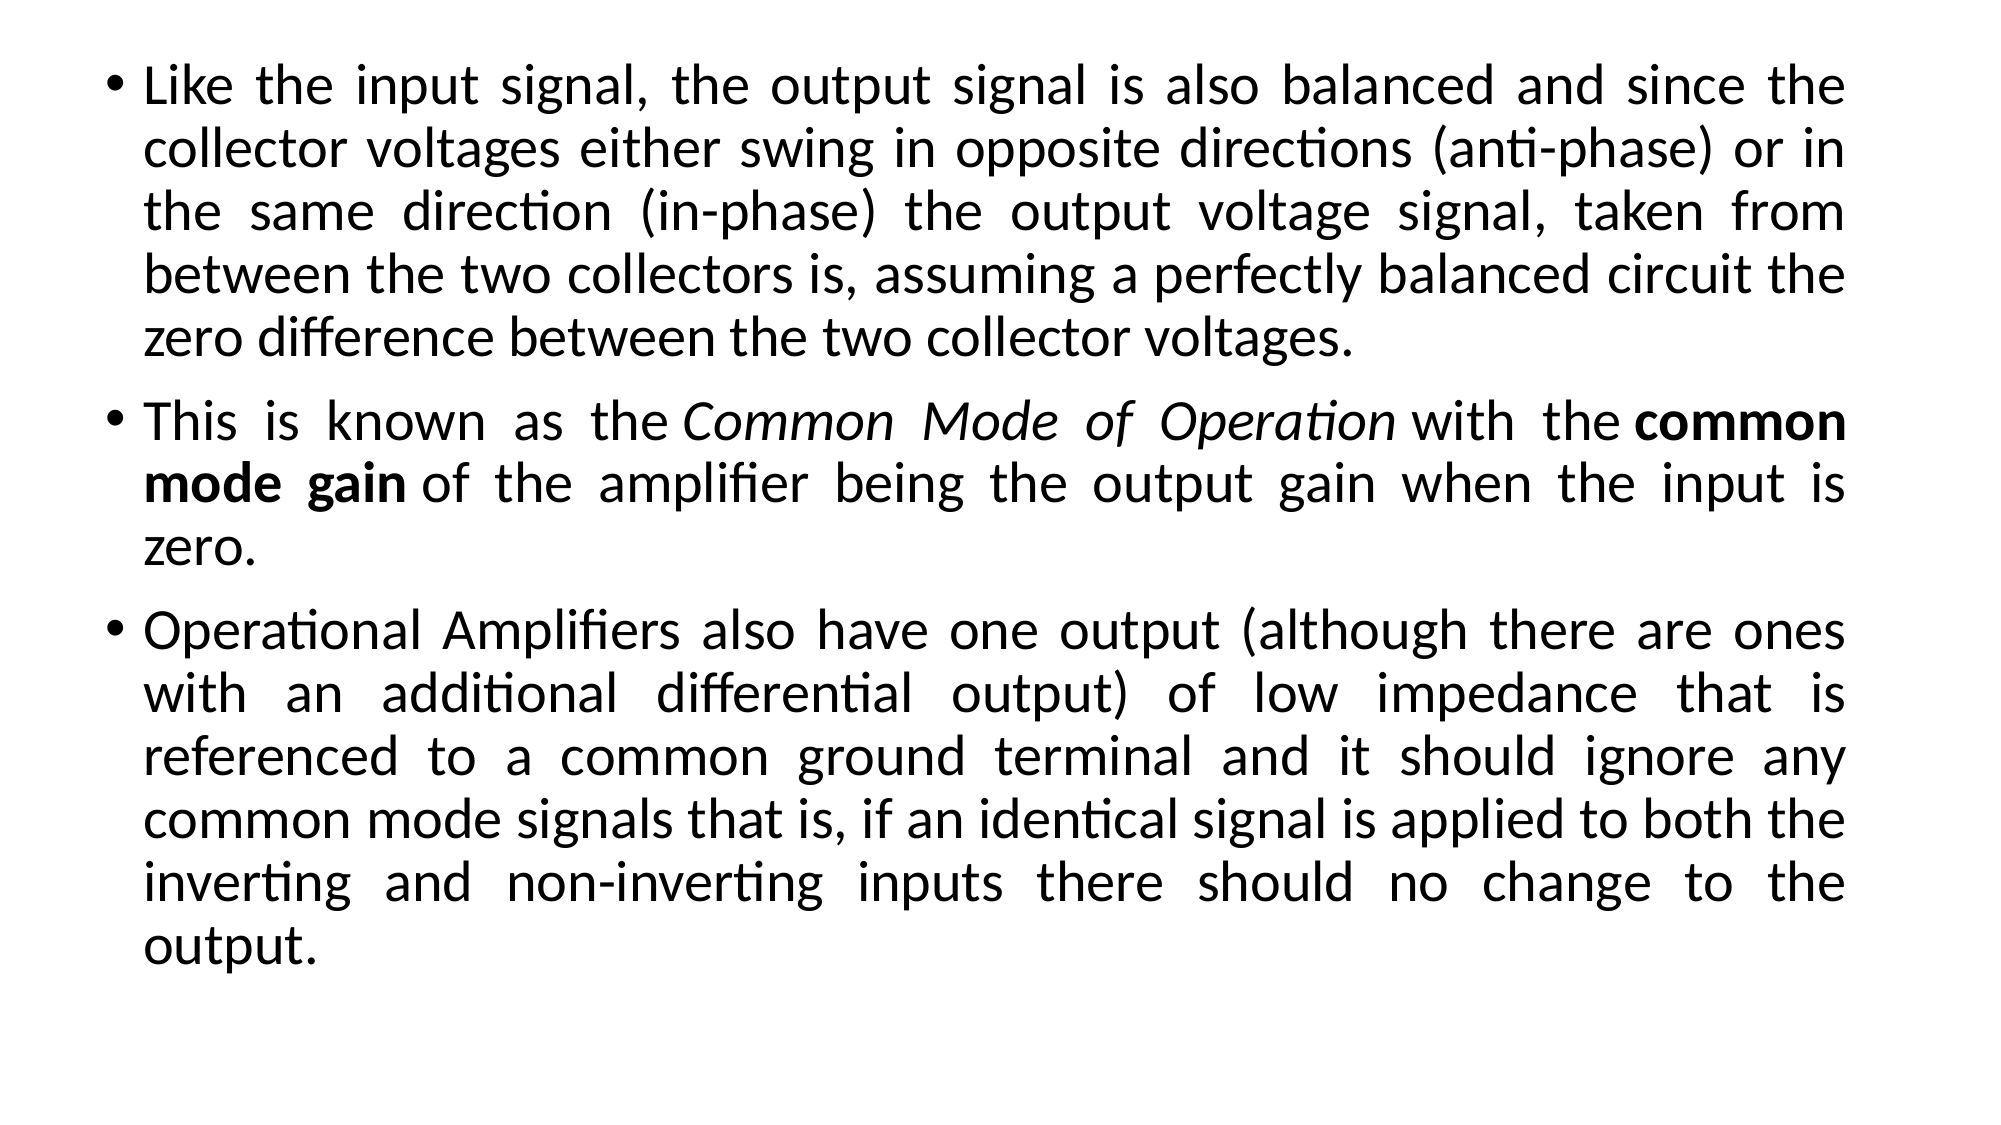

Like the input signal, the output signal is also balanced and since the collector voltages either swing in opposite directions (anti-phase) or in the same direction (in-phase) the output voltage signal, taken from between the two collectors is, assuming a perfectly balanced circuit the zero difference between the two collector voltages.
This is known as the Common Mode of Operation with the common mode gain of the amplifier being the output gain when the input is zero.
Operational Amplifiers also have one output (although there are ones with an additional differential output) of low impedance that is referenced to a common ground terminal and it should ignore any common mode signals that is, if an identical signal is applied to both the inverting and non-inverting inputs there should no change to the output.